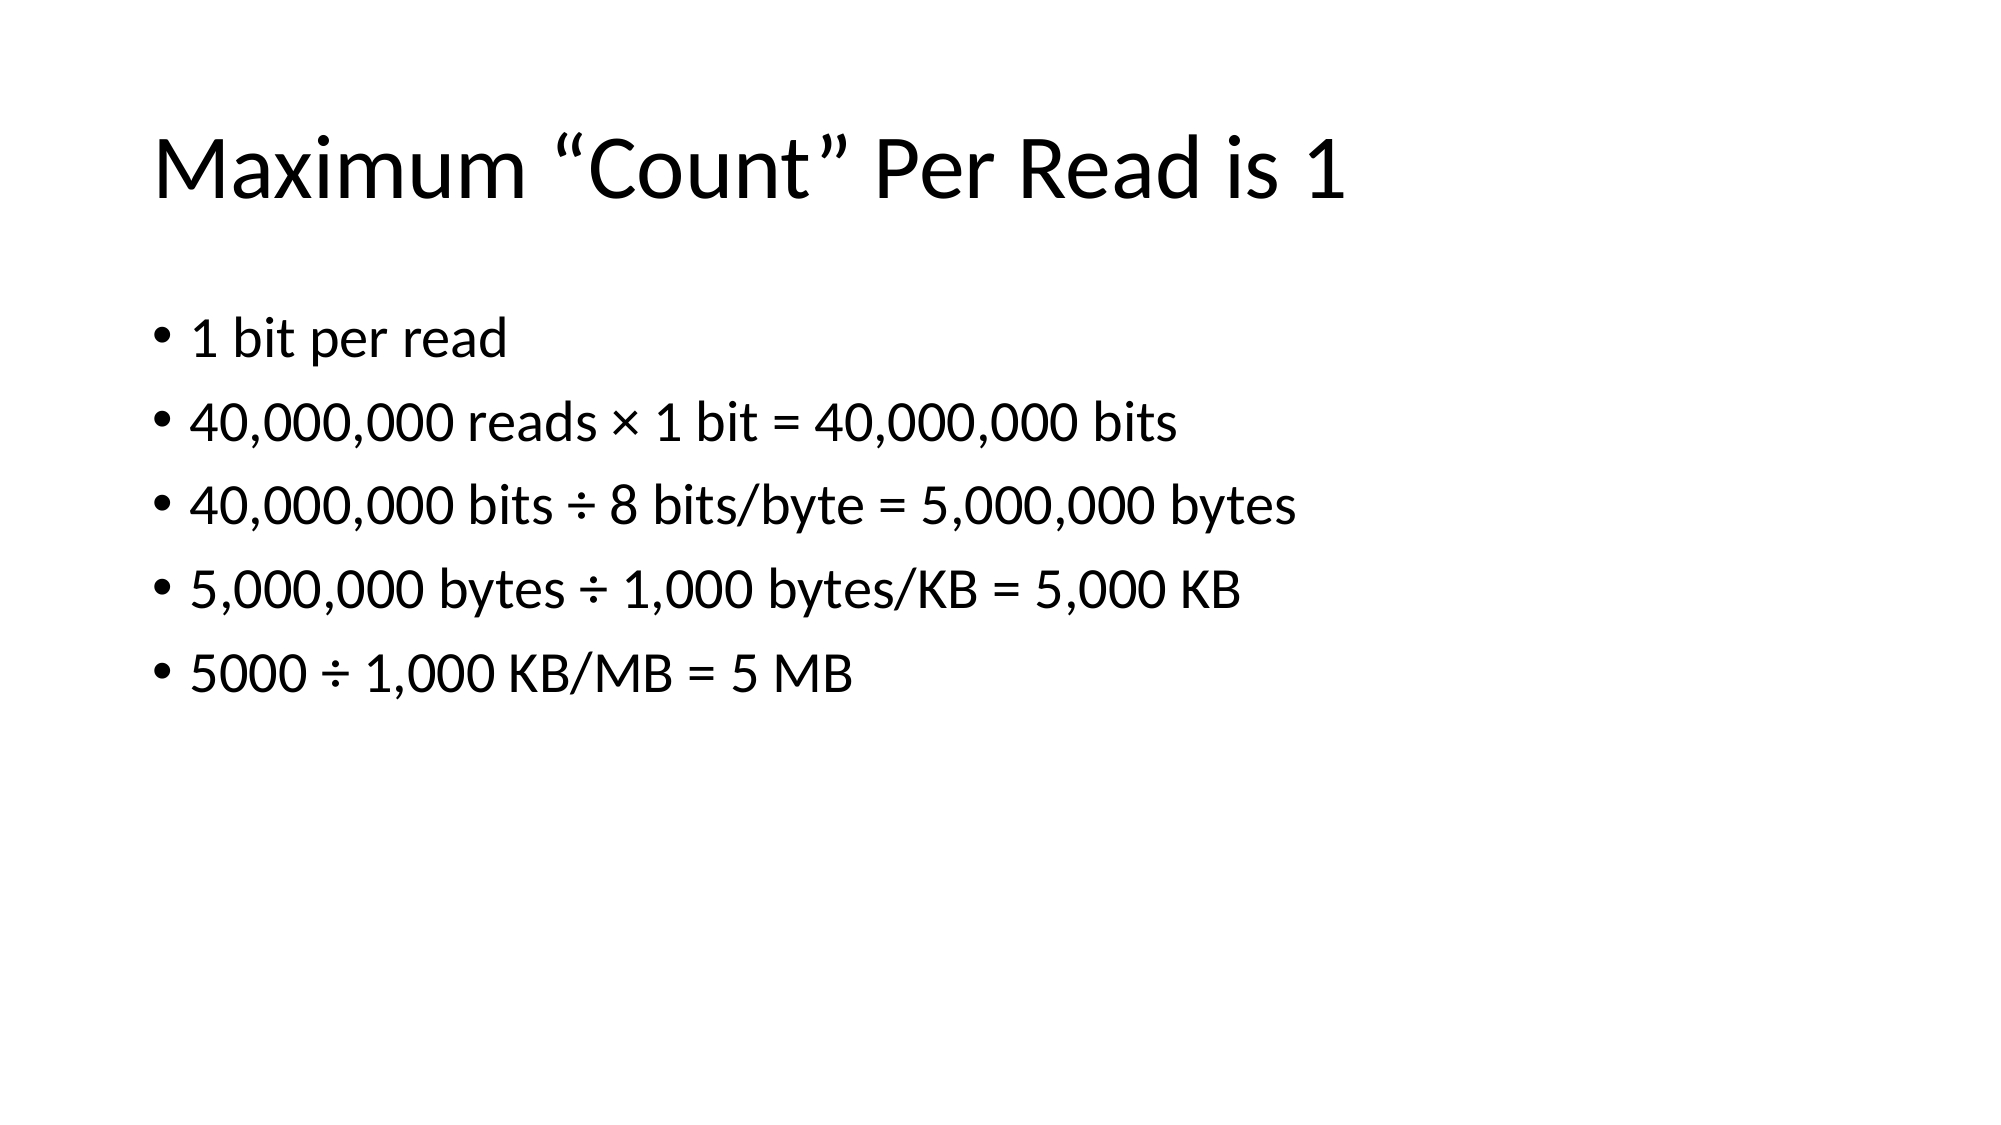

# Maximum “Count” Per Read is 1
1 bit per read
40,000,000 reads × 1 bit = 40,000,000 bits
40,000,000 bits ÷ 8 bits/byte = 5,000,000 bytes
5,000,000 bytes ÷ 1,000 bytes/KB = 5,000 KB
5000 ÷ 1,000 KB/MB = 5 MB